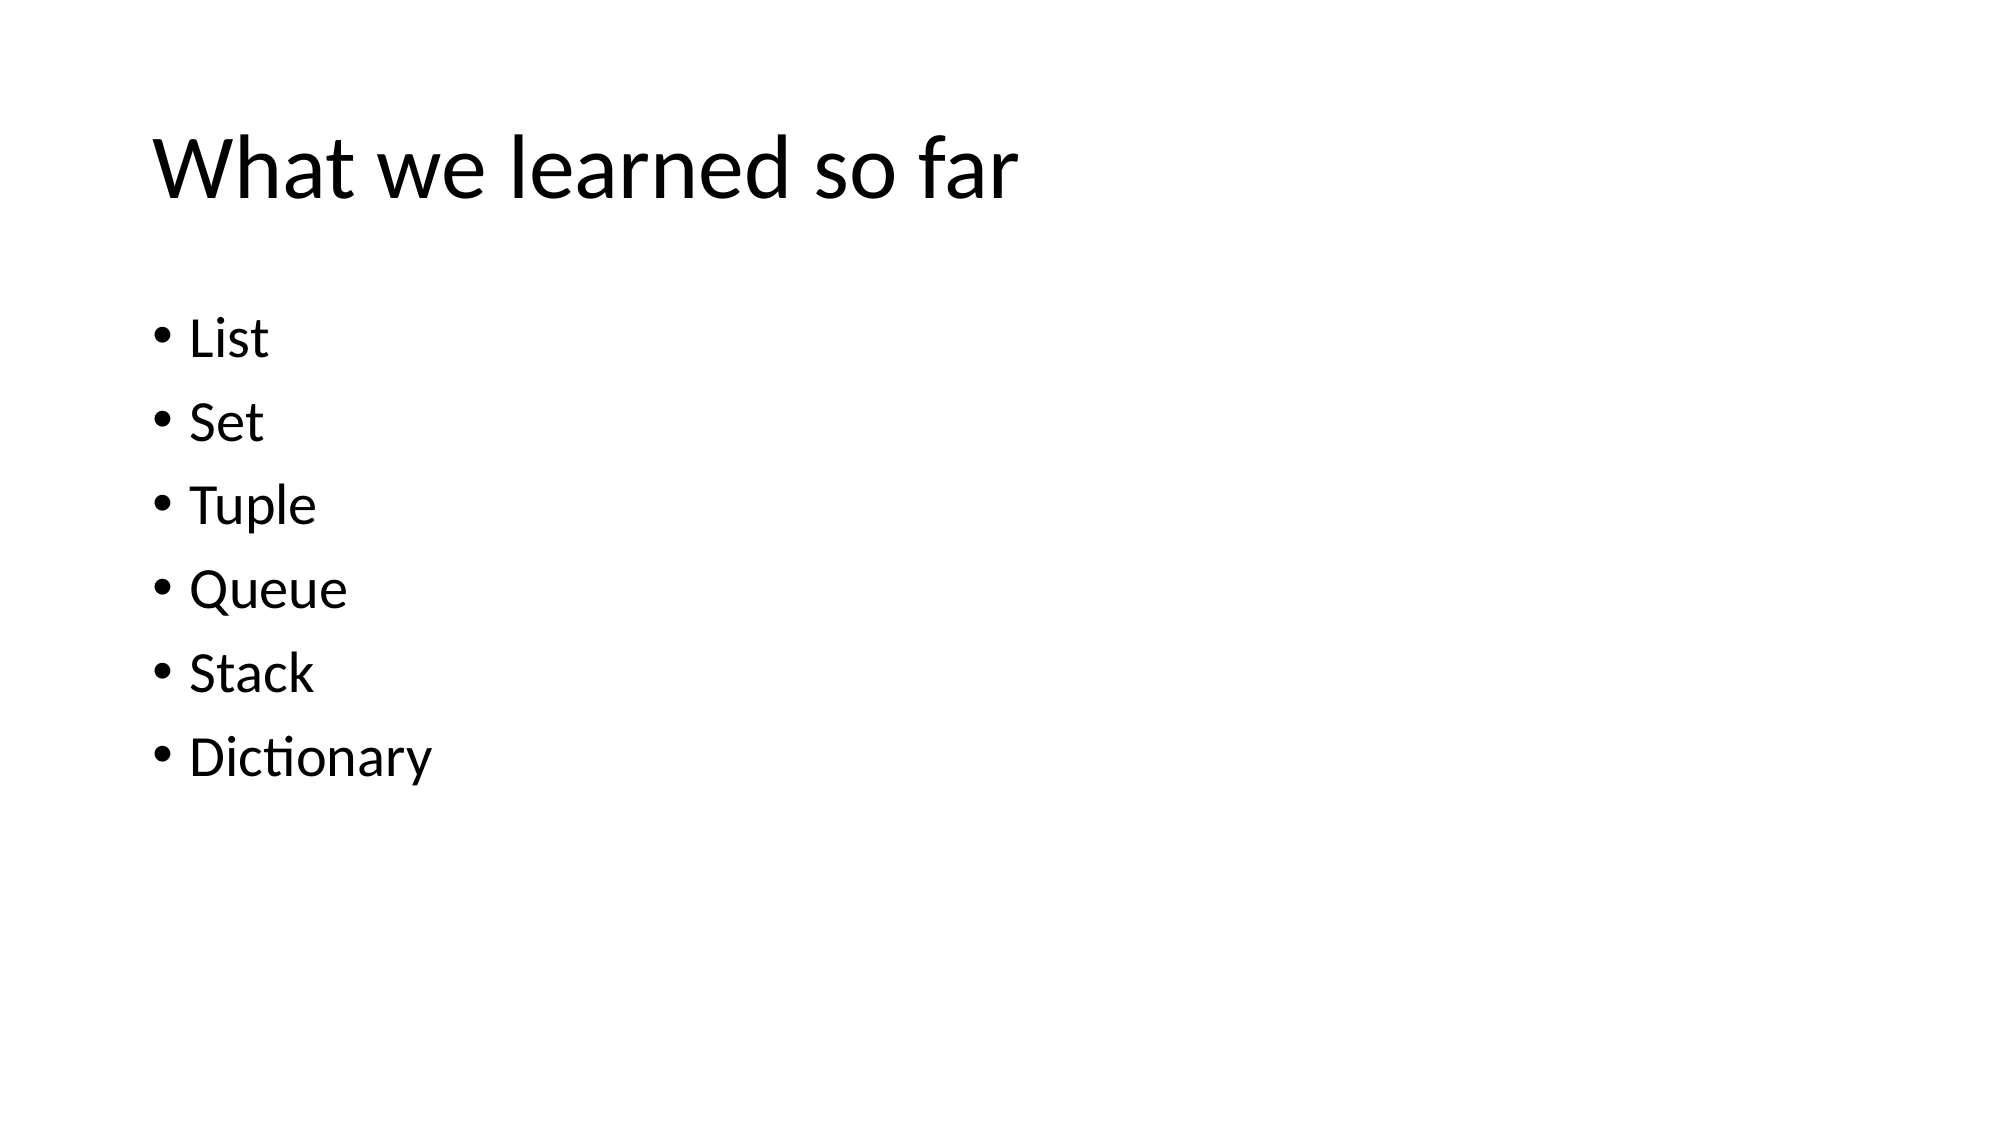

# What we learned so far
List
Set
Tuple
Queue
Stack
Dictionary